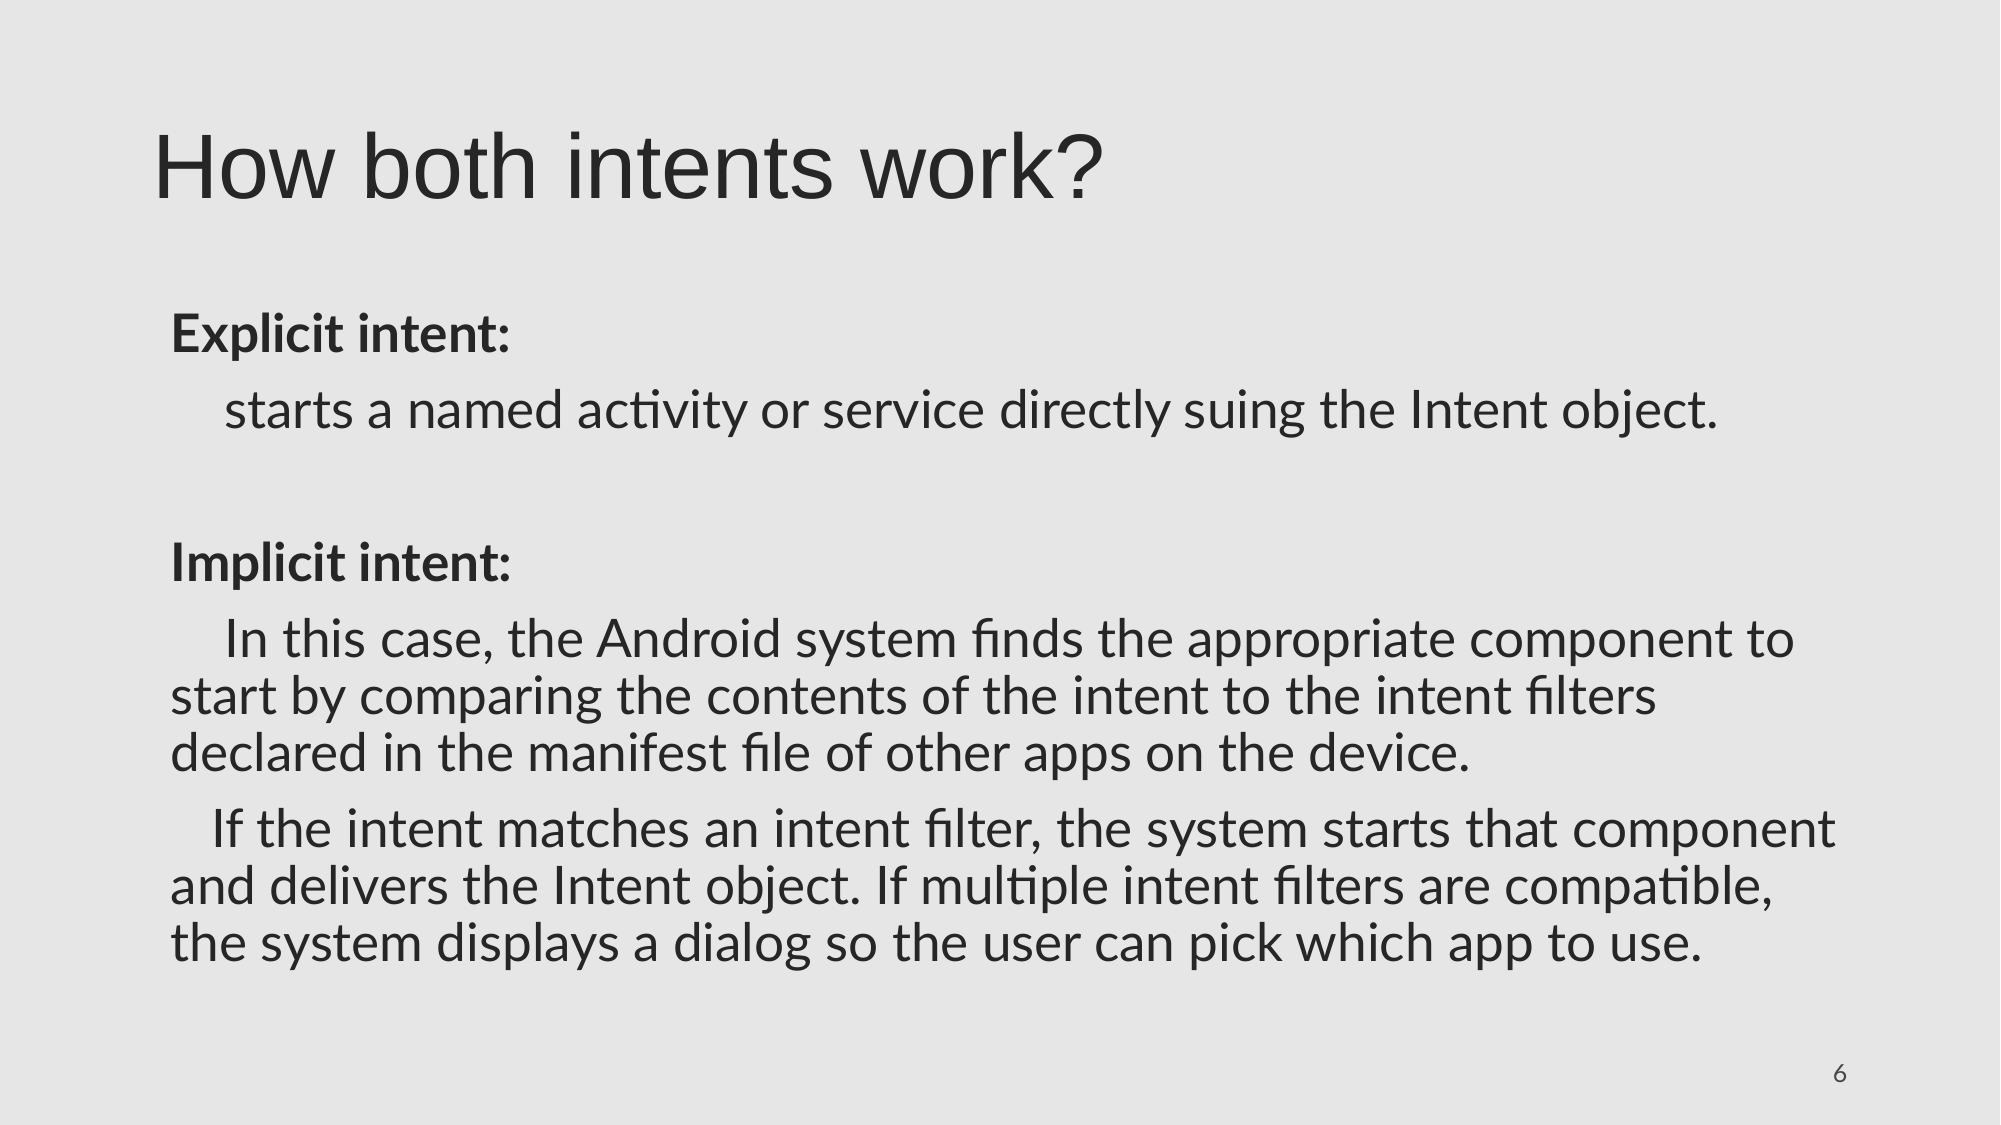

# How both intents work?
Explicit intent:
    starts a named activity or service directly suing the Intent object.

Implicit intent:
    In this case, the Android system finds the appropriate component to start by comparing the contents of the intent to the intent filters declared in the manifest file of other apps on the device.
   If the intent matches an intent filter, the system starts that component and delivers the Intent object. If multiple intent filters are compatible, the system displays a dialog so the user can pick which app to use.
6